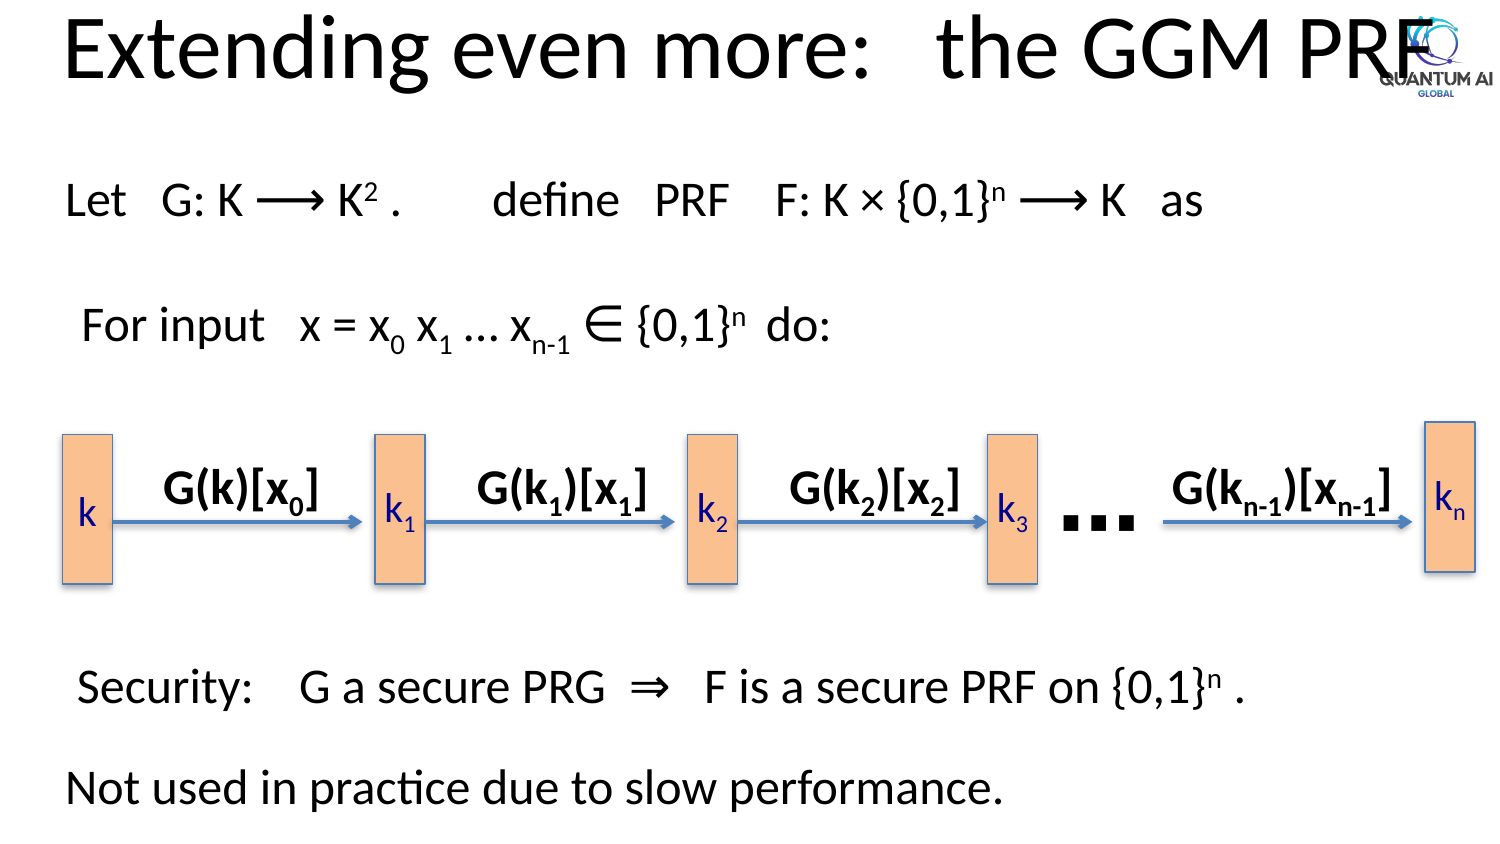

# Extending even more:   the GGM PRF
Let   G: K ⟶ K2 .        define   PRF    F: K × {0,1}n ⟶ K   as
For input   x = x0 x1 … xn-1 ∈ {0,1}n   do:
kn
k
k1
k2
k3
G(k)[x0]
G(k1)[x1]
G(k2)[x2]
G(kn-1)[xn-1]
⋯
Security:    G a secure PRG  ⇒   F is a secure PRF on {0,1}n .
Not used in practice due to slow performance.